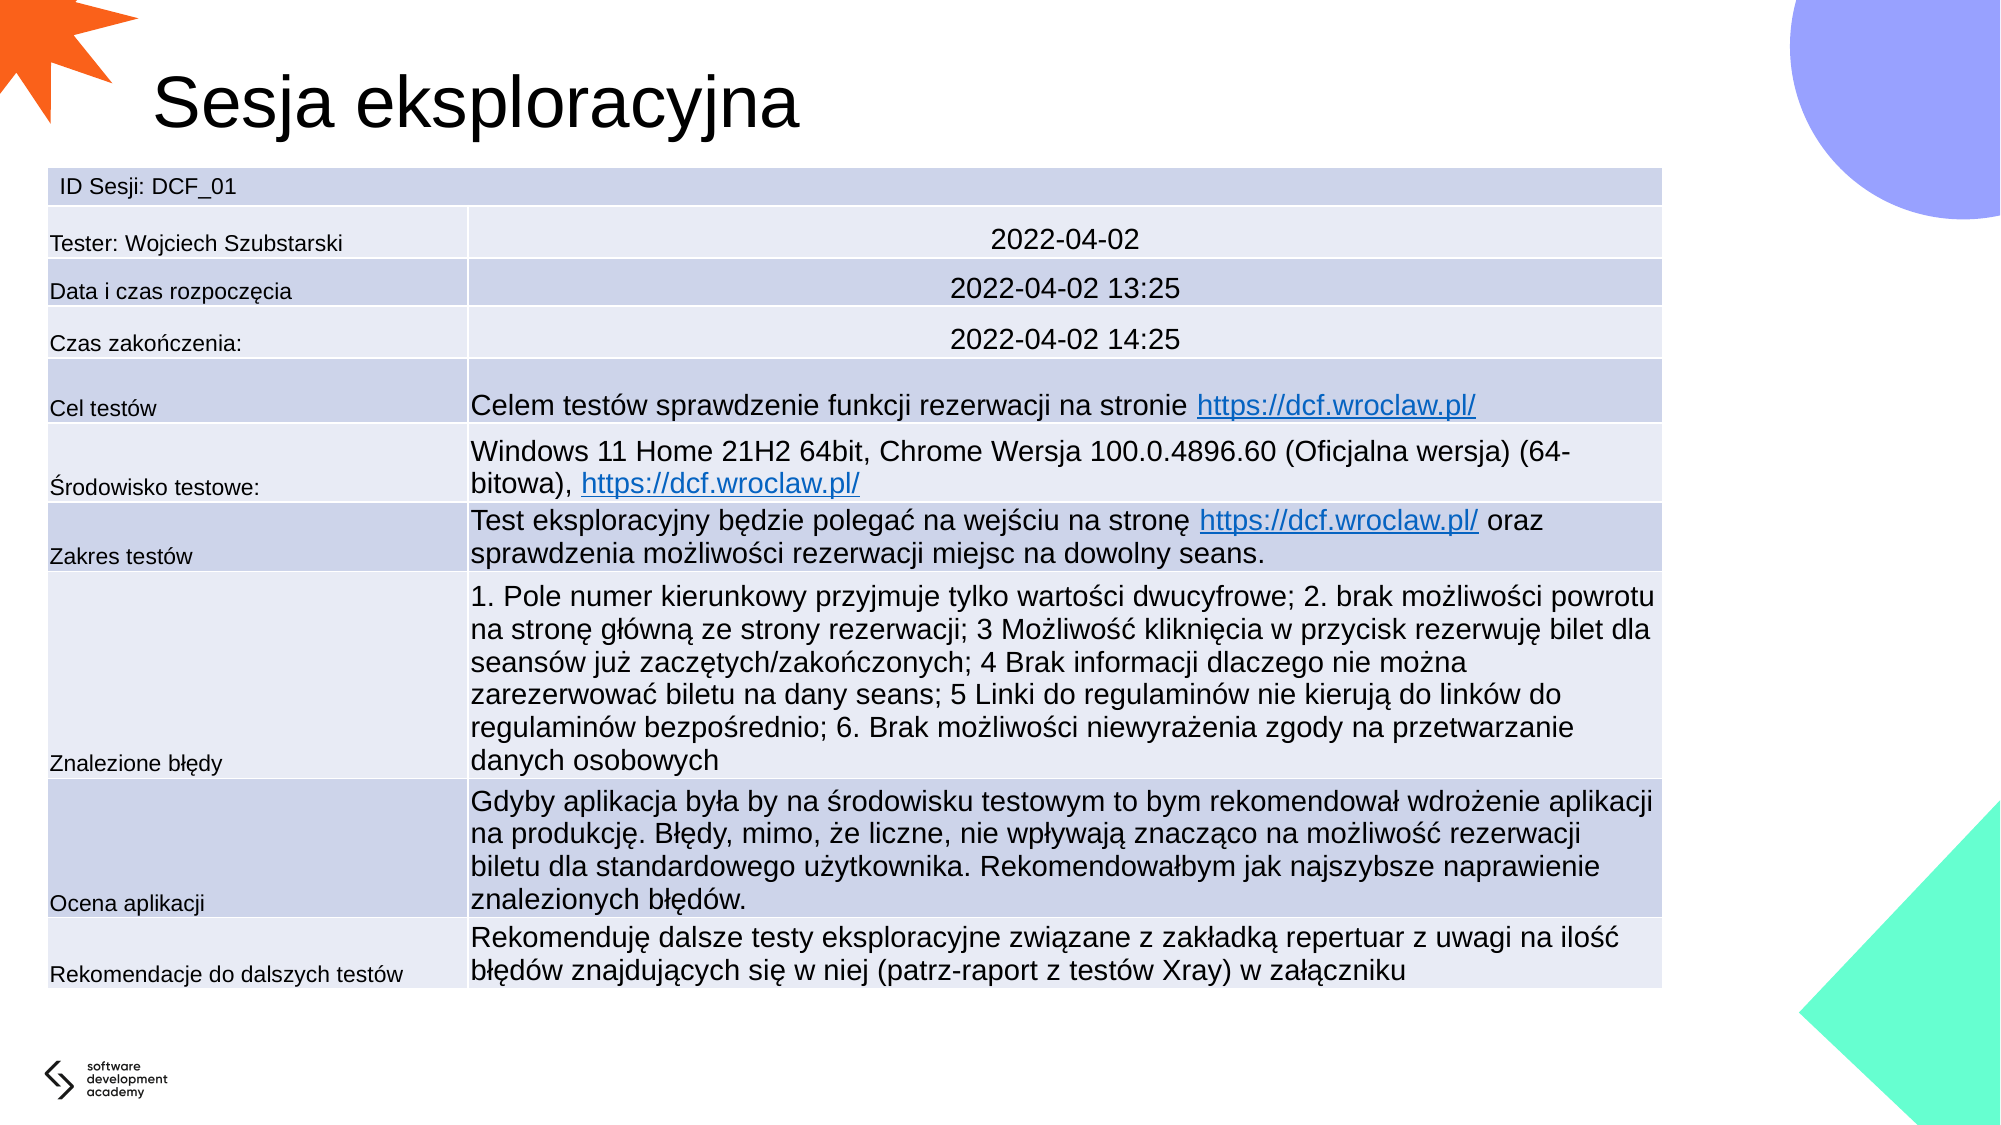

# Sesja eksploracyjna
| ID Sesji: DCF\_01 |  |
| --- | --- |
| Tester: Wojciech Szubstarski | 2022-04-02 |
| Data i czas rozpoczęcia | 2022-04-02 13:25 |
| Czas zakończenia: | 2022-04-02 14:25 |
| Cel testów | Celem testów sprawdzenie funkcji rezerwacji na stronie https://dcf.wroclaw.pl/ |
| Środowisko testowe: | Windows 11 Home 21H2 64bit, Chrome Wersja 100.0.4896.60 (Oficjalna wersja) (64-bitowa), https://dcf.wroclaw.pl/ |
| Zakres testów | Test eksploracyjny będzie polegać na wejściu na stronę https://dcf.wroclaw.pl/ oraz sprawdzenia możliwości rezerwacji miejsc na dowolny seans. |
| Znalezione błędy | 1. Pole numer kierunkowy przyjmuje tylko wartości dwucyfrowe; 2. brak możliwości powrotu na stronę główną ze strony rezerwacji; 3 Możliwość kliknięcia w przycisk rezerwuję bilet dla seansów już zaczętych/zakończonych; 4 Brak informacji dlaczego nie można zarezerwować biletu na dany seans; 5 Linki do regulaminów nie kierują do linków do regulaminów bezpośrednio; 6. Brak możliwości niewyrażenia zgody na przetwarzanie danych osobowych |
| Ocena aplikacji | Gdyby aplikacja była by na środowisku testowym to bym rekomendował wdrożenie aplikacji na produkcję. Błędy, mimo, że liczne, nie wpływają znacząco na możliwość rezerwacji biletu dla standardowego użytkownika. Rekomendowałbym jak najszybsze naprawienie znalezionych błędów. |
| Rekomendacje do dalszych testów | Rekomenduję dalsze testy eksploracyjne związane z zakładką repertuar z uwagi na ilość błędów znajdujących się w niej (patrz-raport z testów Xray) w załączniku |